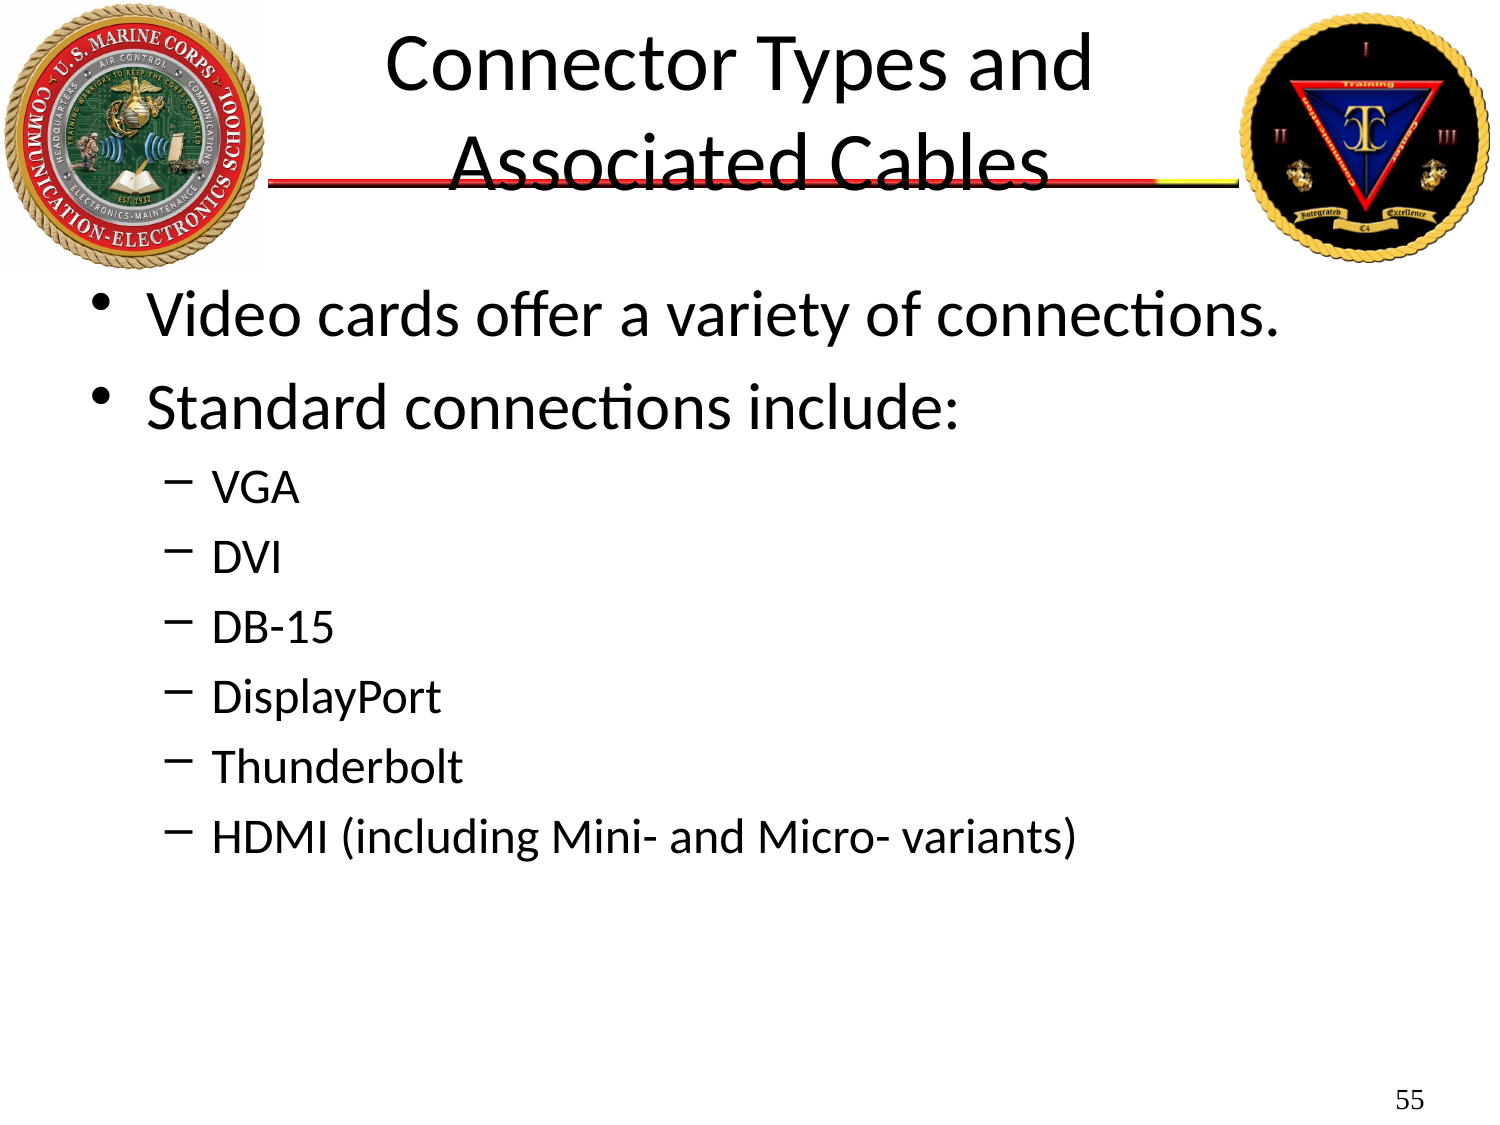

# Connector Types and Associated Cables
Video cards offer a variety of connections.
Standard connections include:
VGA
DVI
DB-15
DisplayPort
Thunderbolt
HDMI (including Mini- and Micro- variants)